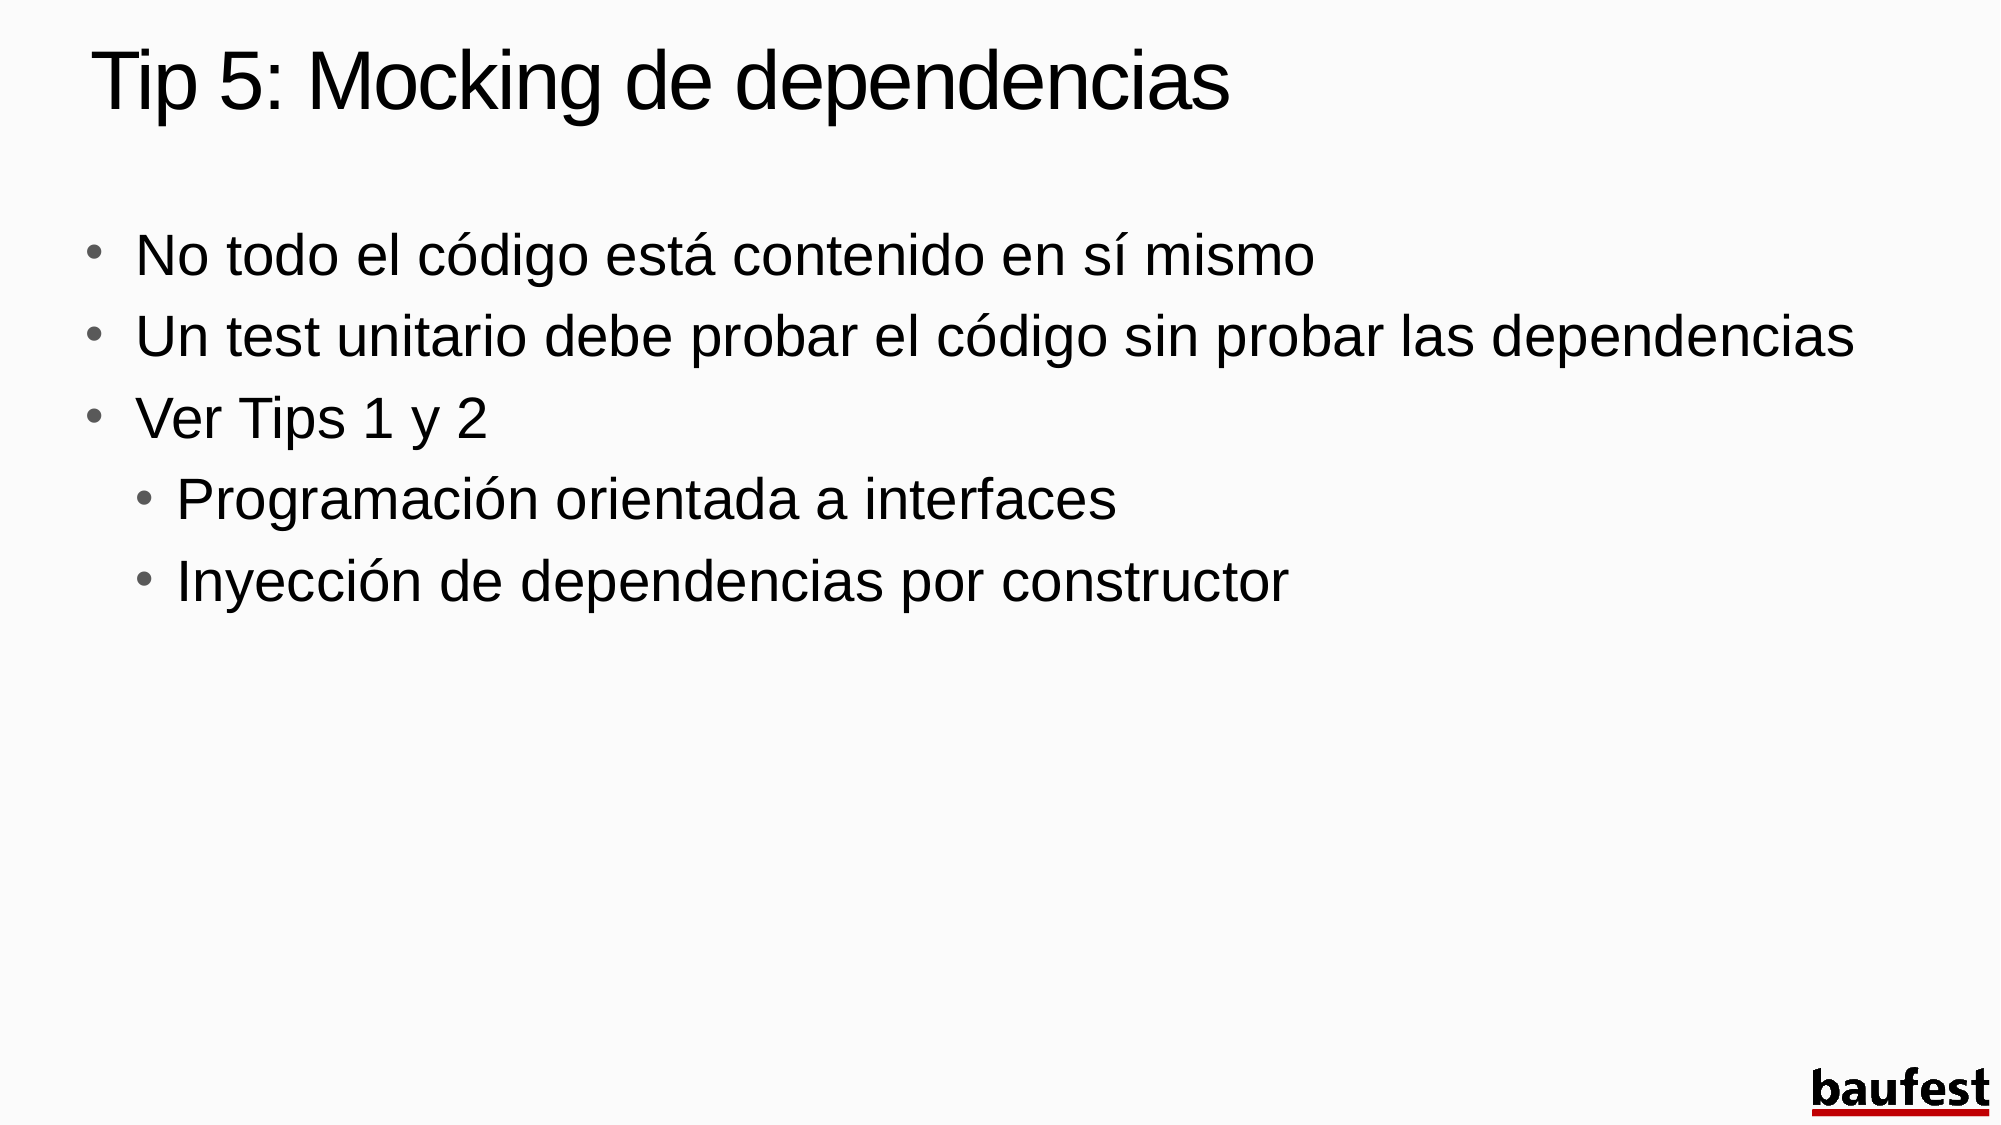

# Tip 5: Mocking de dependencias
No todo el código está contenido en sí mismo
Un test unitario debe probar el código sin probar las dependencias
Ver Tips 1 y 2
Programación orientada a interfaces
Inyección de dependencias por constructor